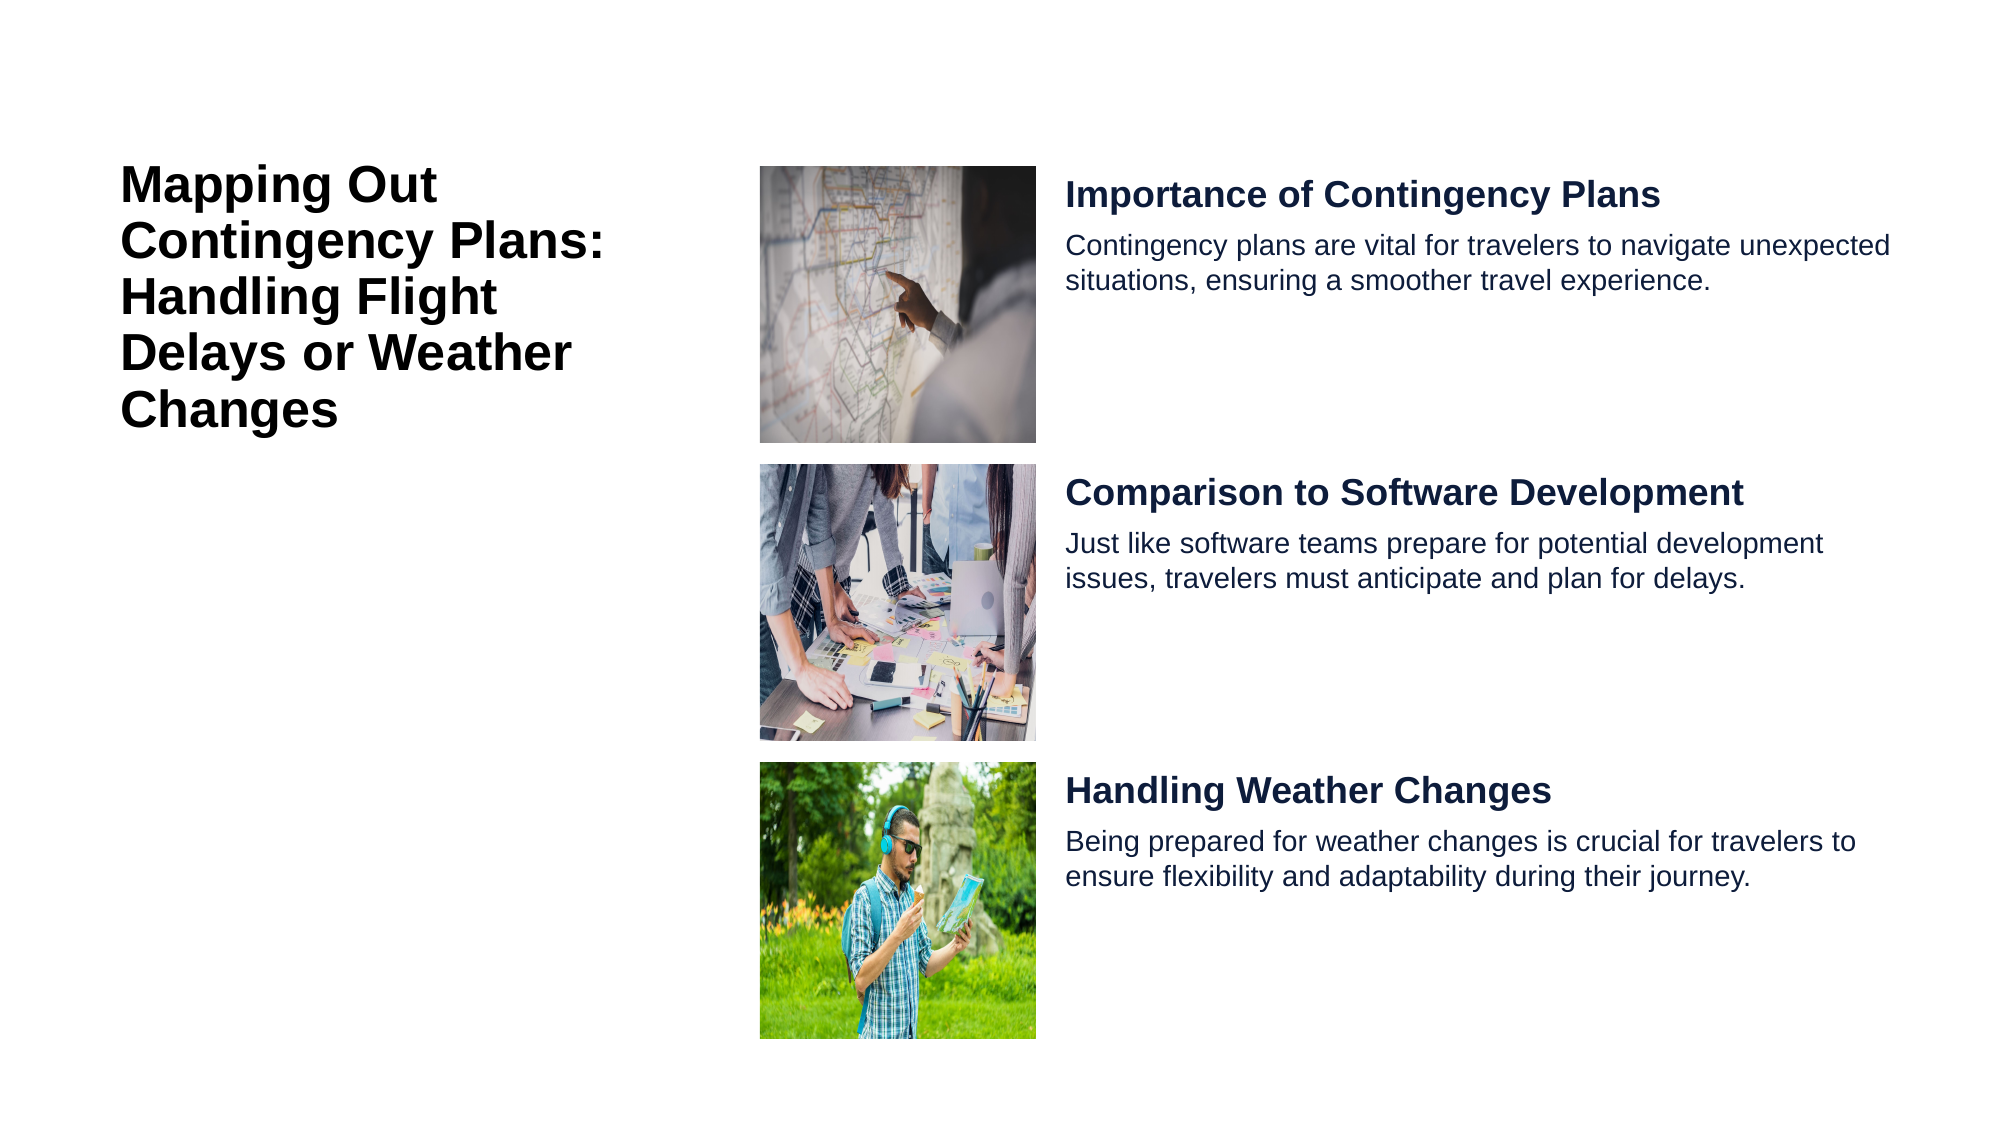

# Mapping Out Contingency Plans: Handling Flight Delays or Weather Changes
Importance of Contingency Plans
Contingency plans are vital for travelers to navigate unexpected situations, ensuring a smoother travel experience.
Comparison to Software Development
Just like software teams prepare for potential development issues, travelers must anticipate and plan for delays.
Handling Weather Changes
Being prepared for weather changes is crucial for travelers to ensure flexibility and adaptability during their journey.